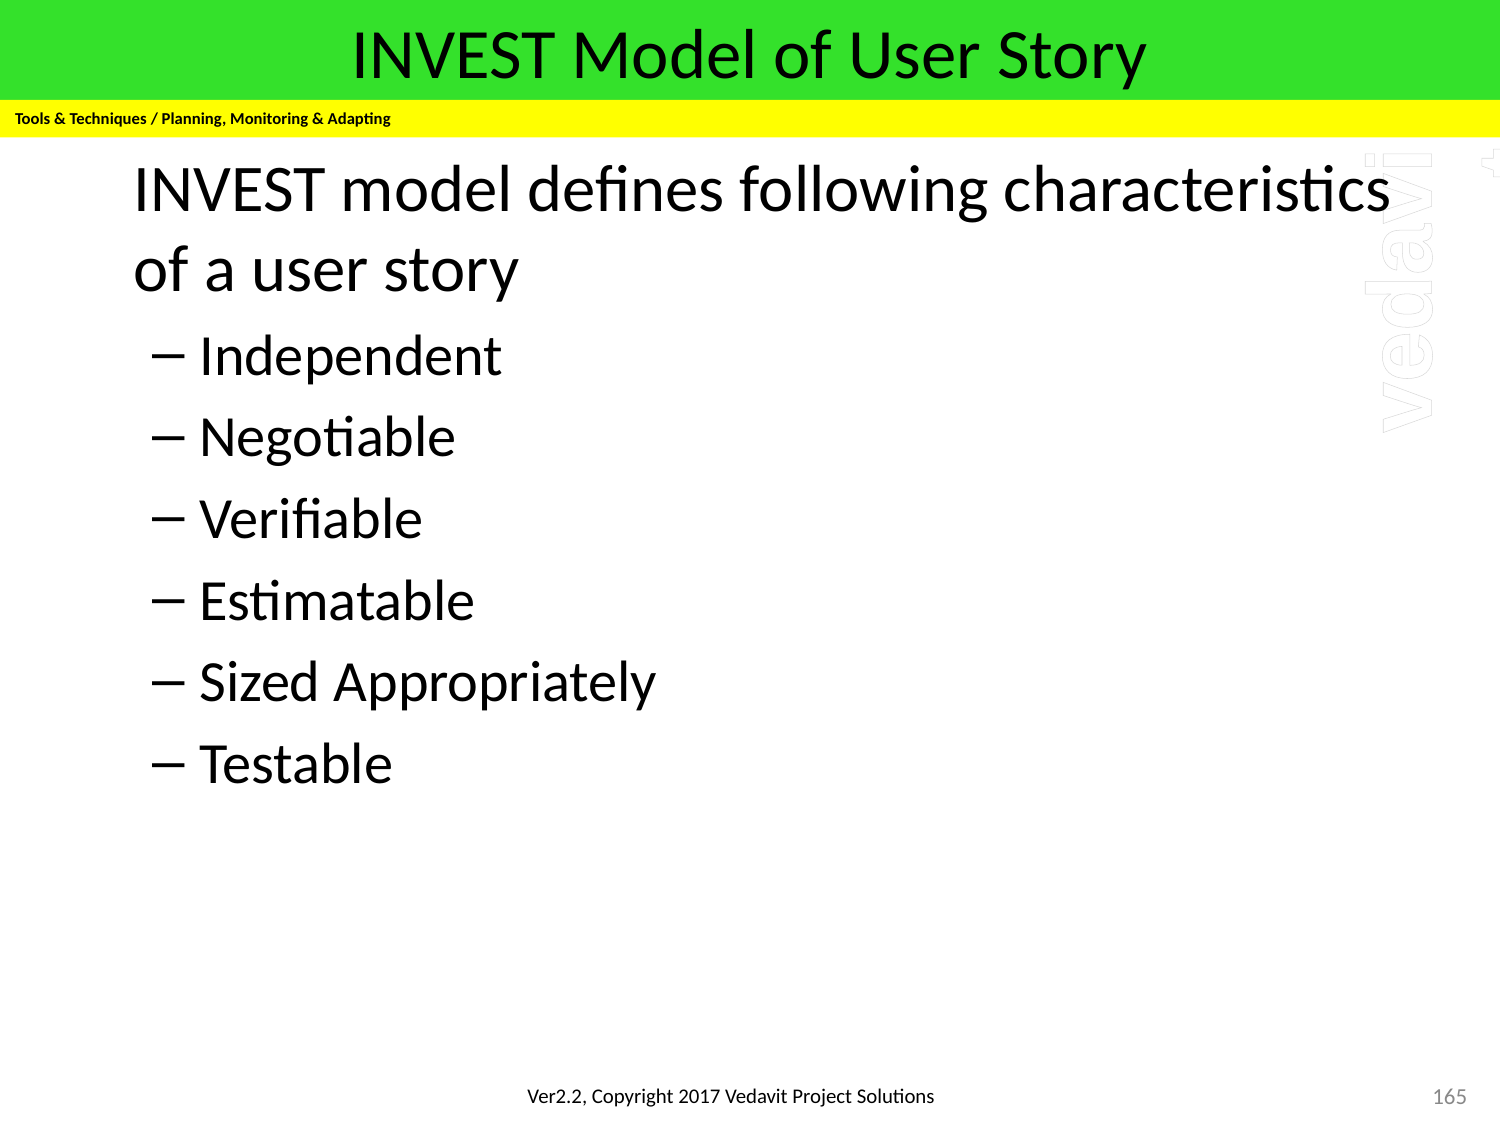

# INVEST Model of User Story
Tools & Techniques / Planning, Monitoring & Adapting

	INVEST model defines following characteristics of a user story
Independent
Negotiable
Verifiable
Estimatable
Sized Appropriately
Testable

165